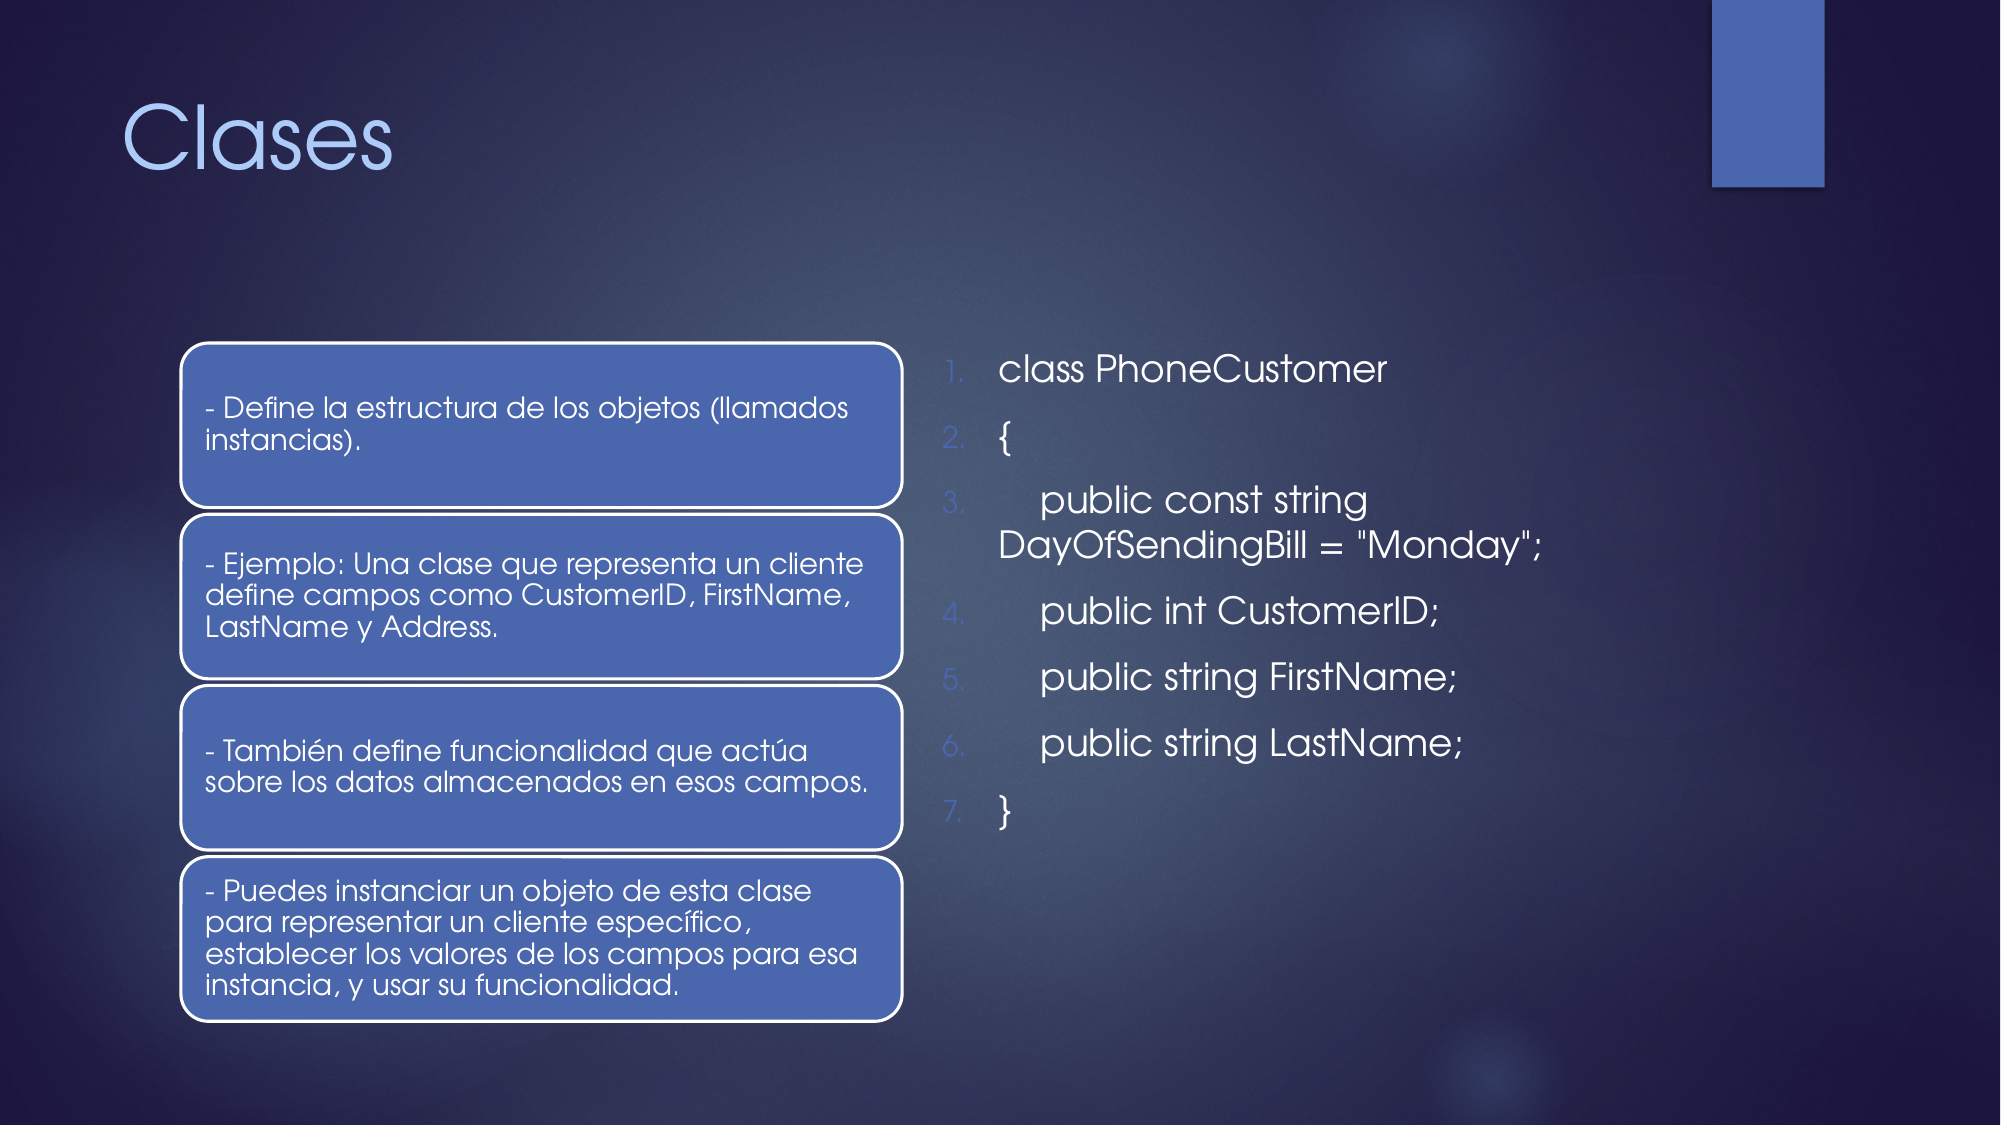

# Clases
class PhoneCustomer
{
    public const string DayOfSendingBill = "Monday";
    public int CustomerID;
    public string FirstName;
    public string LastName;
}

- Define la estructura de los objetos (llamados instancias).
- Ejemplo: Una clase que representa un cliente define campos como CustomerID, FirstName, LastName y Address.
- También define funcionalidad que actúa sobre los datos almacenados en esos campos.
- Puedes instanciar un objeto de esta clase para representar un cliente específico, establecer los valores de los campos para esa instancia, y usar su funcionalidad.